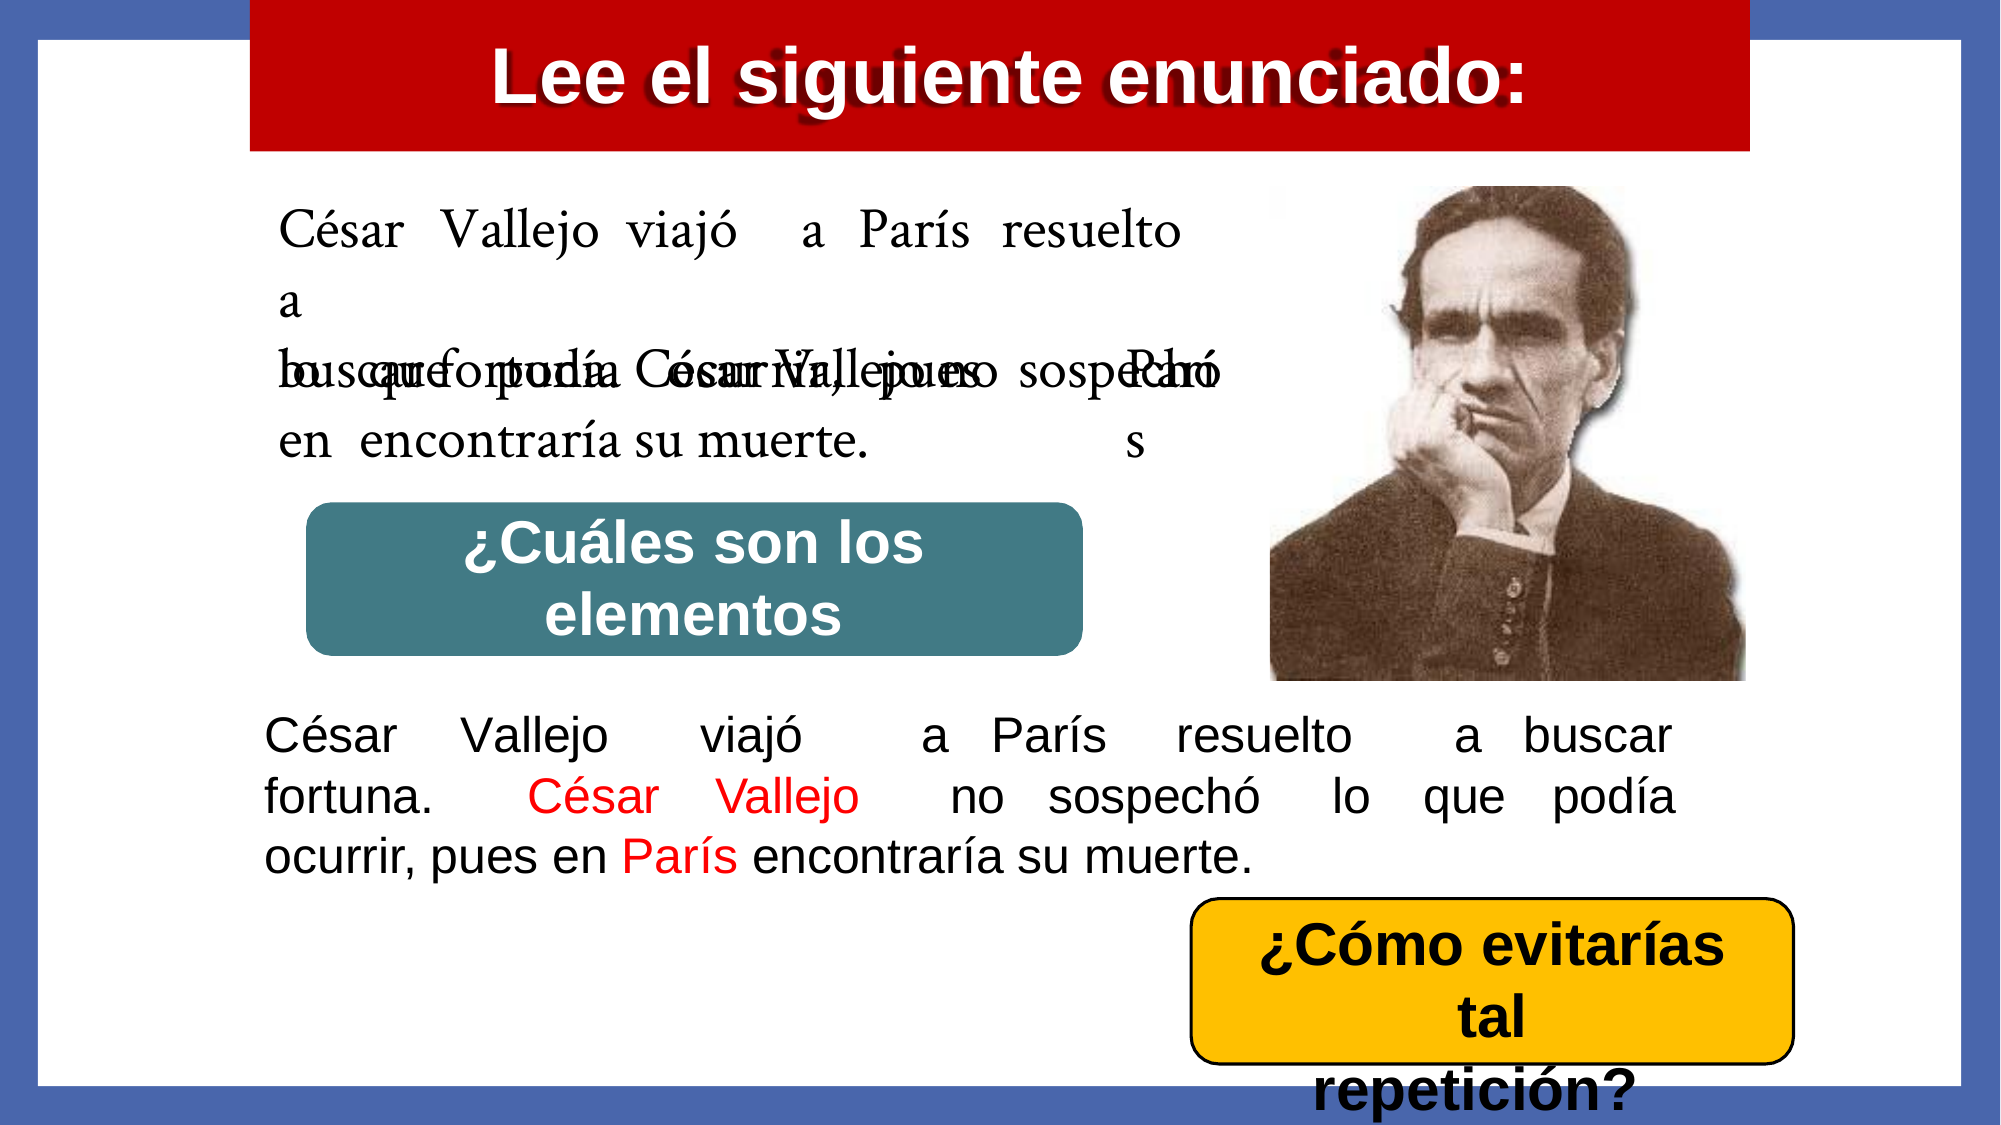

# Lee el siguiente enunciado:

César	Vallejo	viajó	a	París	resuelto	a
buscar fortuna. César Vallejo no sospechó
lo	que	podía	ocurrir,	pues	en  encontraría su muerte.
¿Cuáles son los elementos
que se repiten?
París

César	Vallejo	viajó	a	París
resuelto	a	buscar
fortuna.	César	Vallejo	no	sospechó	lo	que	podía
ocurrir, pues en París encontraría su muerte.
¿Cómo evitarías tal
repetición?